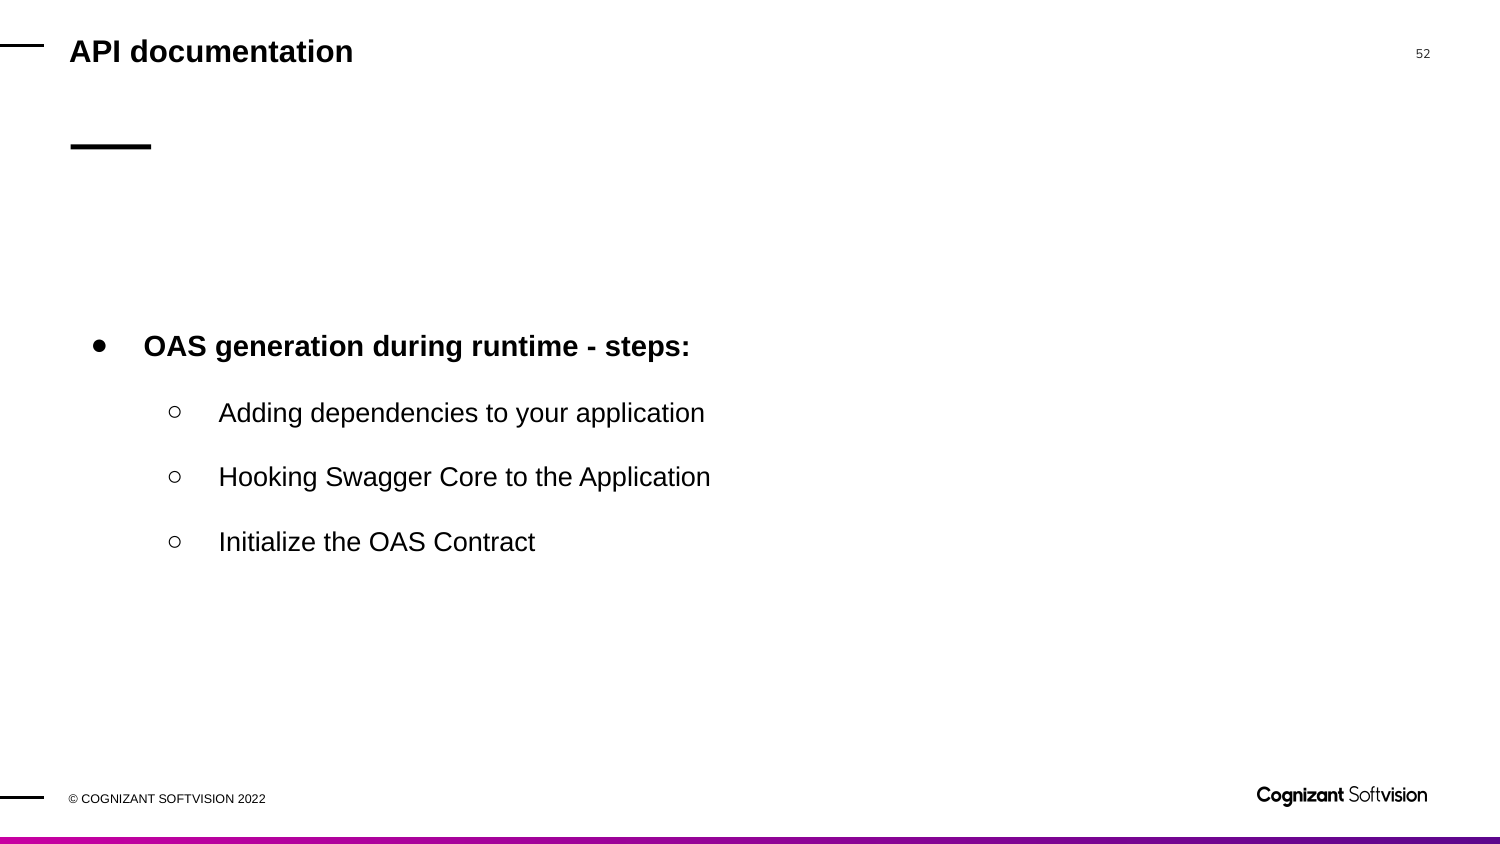

# API documentation

OAS generation during runtime - steps:

Adding dependencies to your application

Hooking Swagger Core to the Application

Initialize the OAS Contract